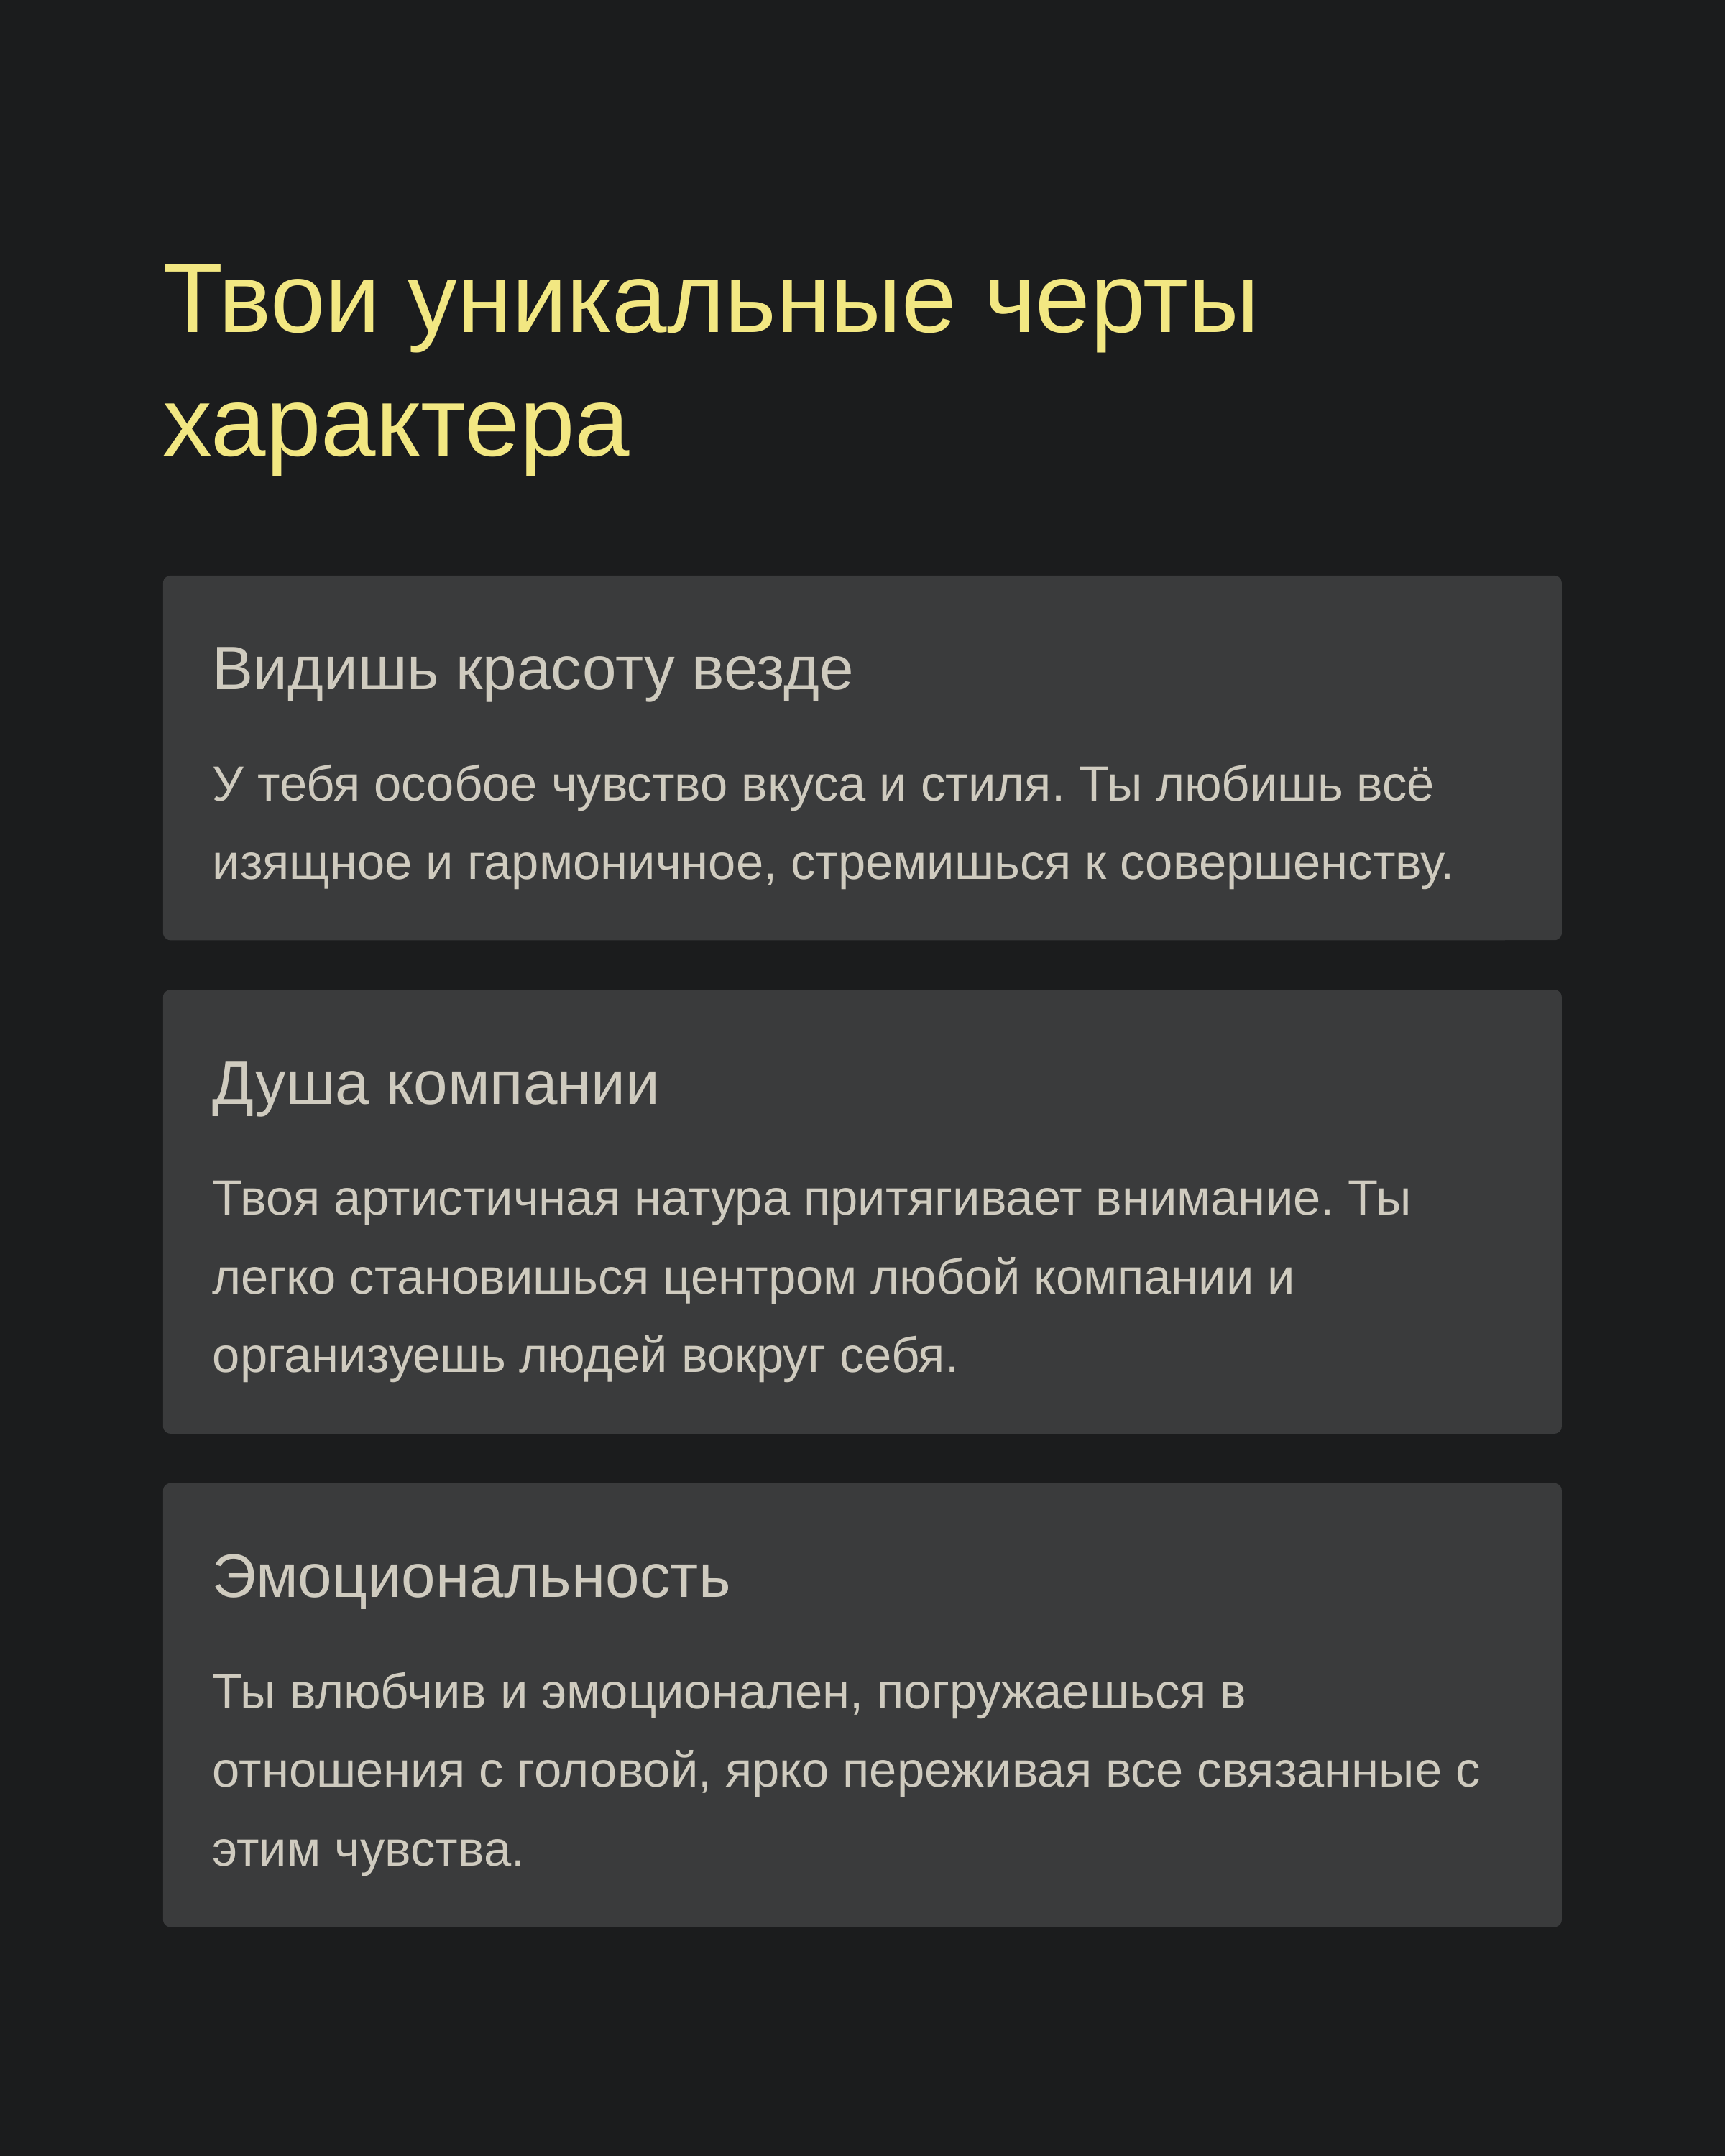

Твои уникальные черты характера

Видишь красоту везде
У тебя особое чувство вкуса и стиля. Ты любишь всё изящное и гармоничное, стремишься к совершенству.

Душа компании
Твоя артистичная натура притягивает внимание. Ты легко становишься центром любой компании и организуешь людей вокруг себя.

Эмоциональность
Ты влюбчив и эмоционален, погружаешься в отношения с головой, ярко переживая все связанные с этим чувства.